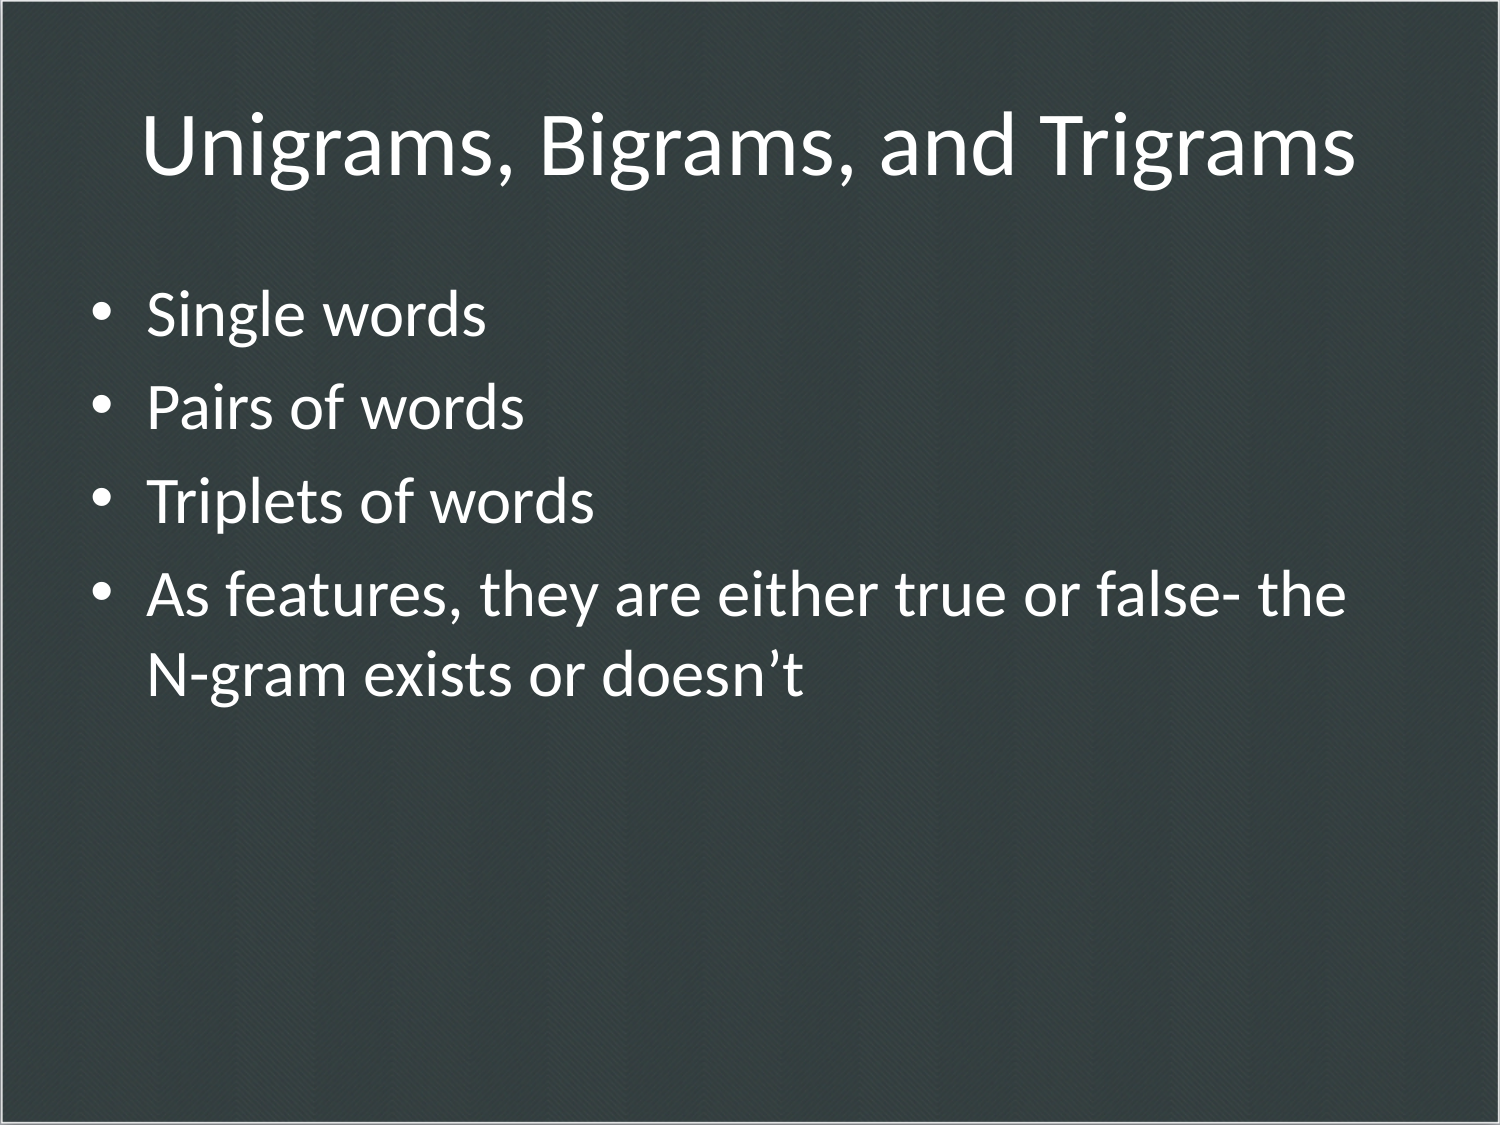

# Unigrams, Bigrams, and Trigrams
Single words
Pairs of words
Triplets of words
As features, they are either true or false- the N-gram exists or doesn’t